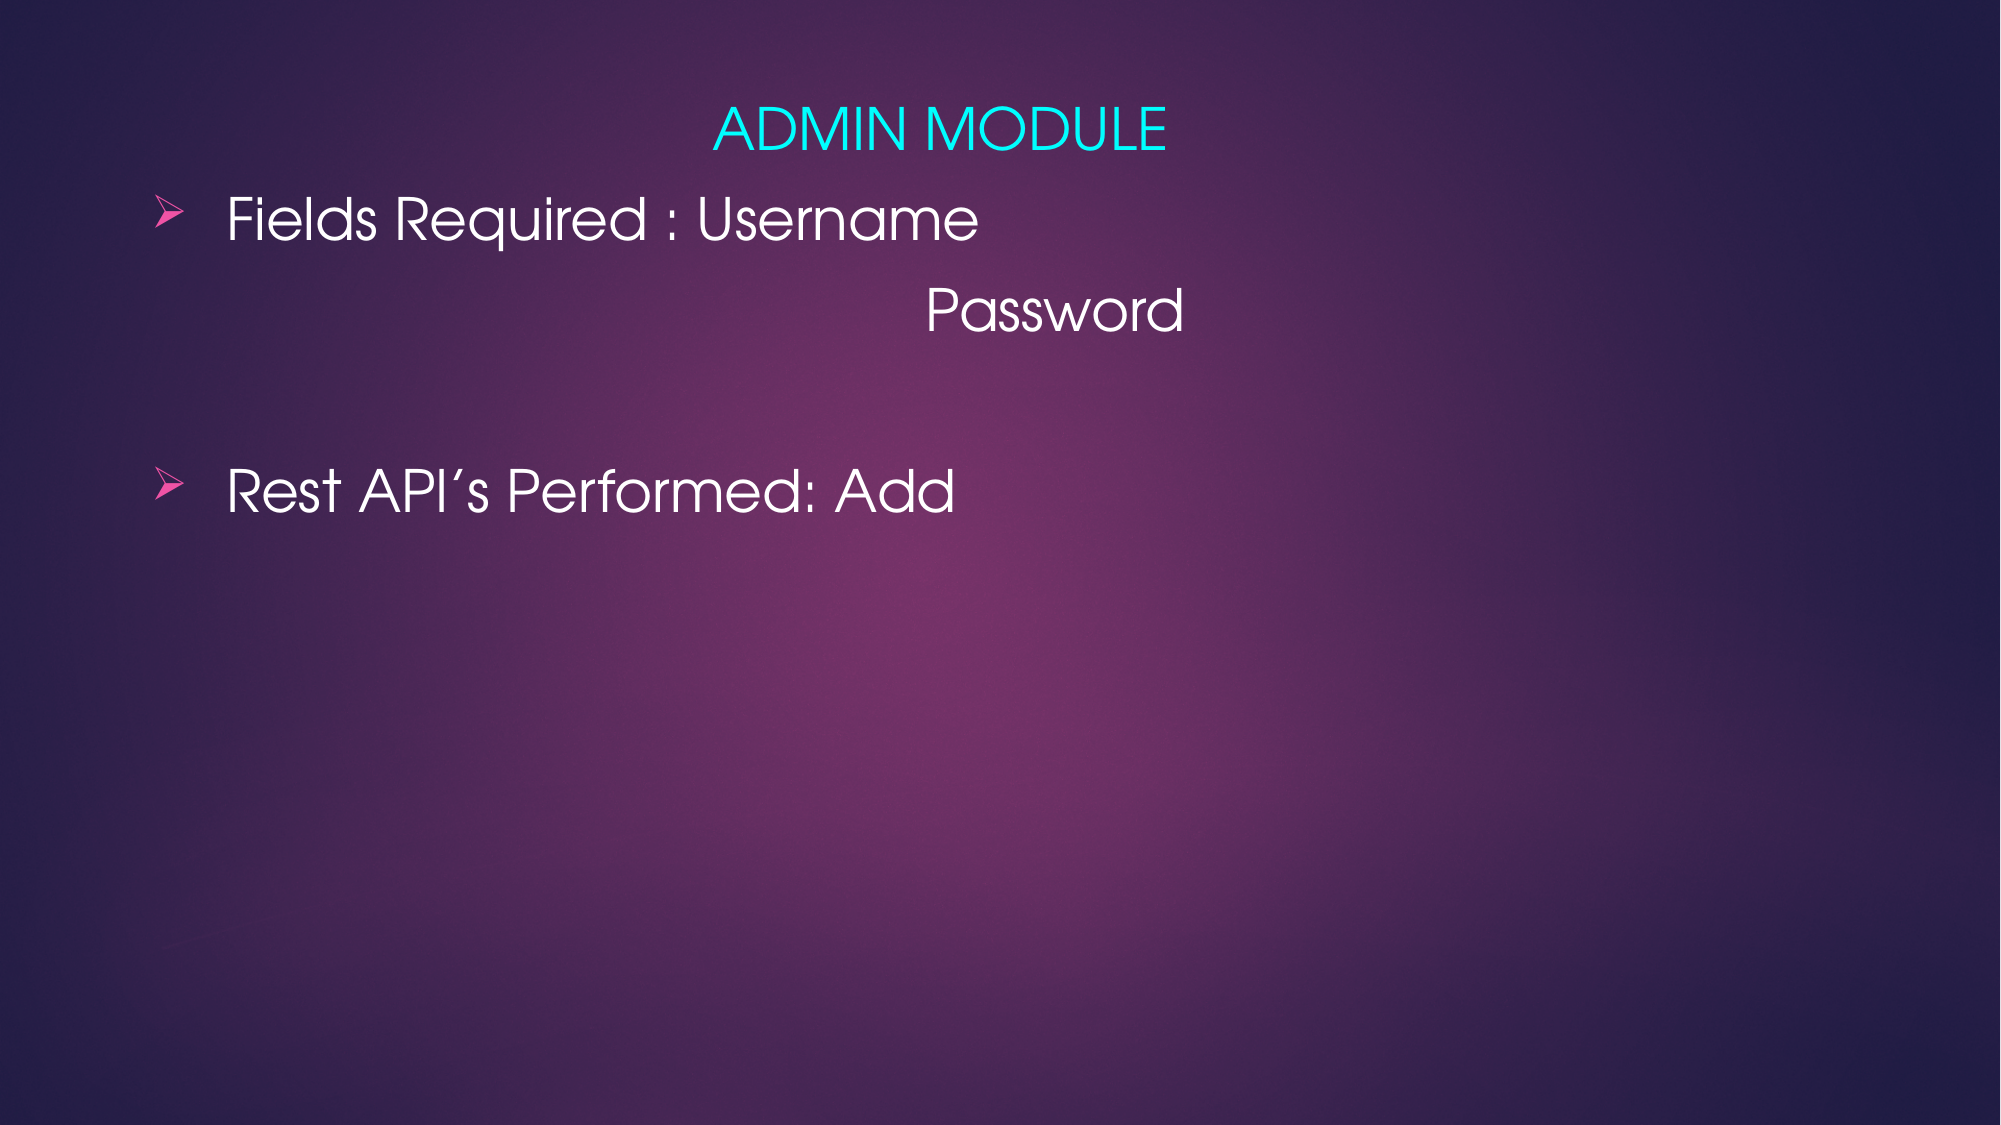

ADMIN MODULE
Fields Required : Username
			                    Password

Rest API’s Performed: Add